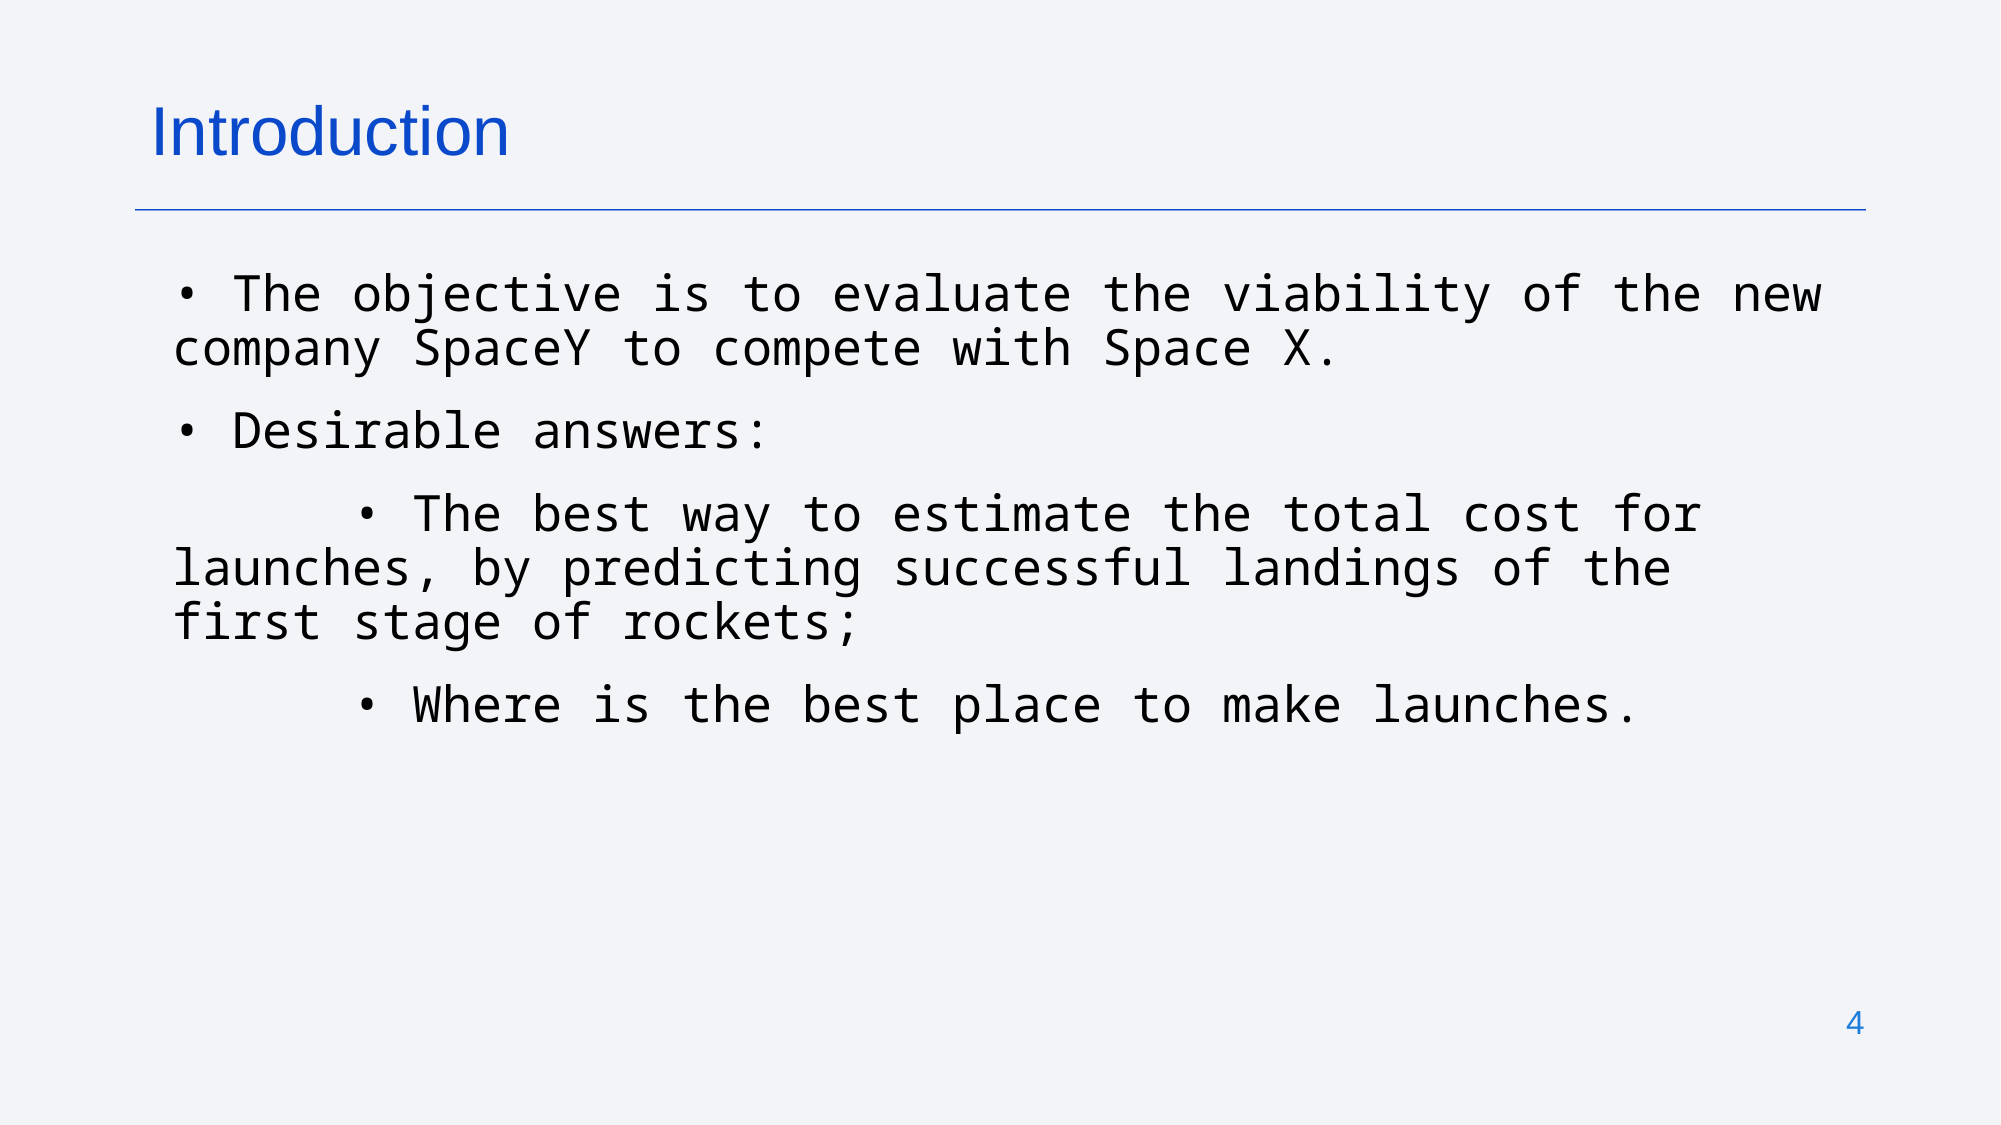

Introduction
• The objective is to evaluate the viability of the new company SpaceY to compete with Space X.
• Desirable answers:
      • The best way to estimate the total cost for launches, by predicting successful landings of the first stage of rockets;
      • Where is the best place to make launches.
4